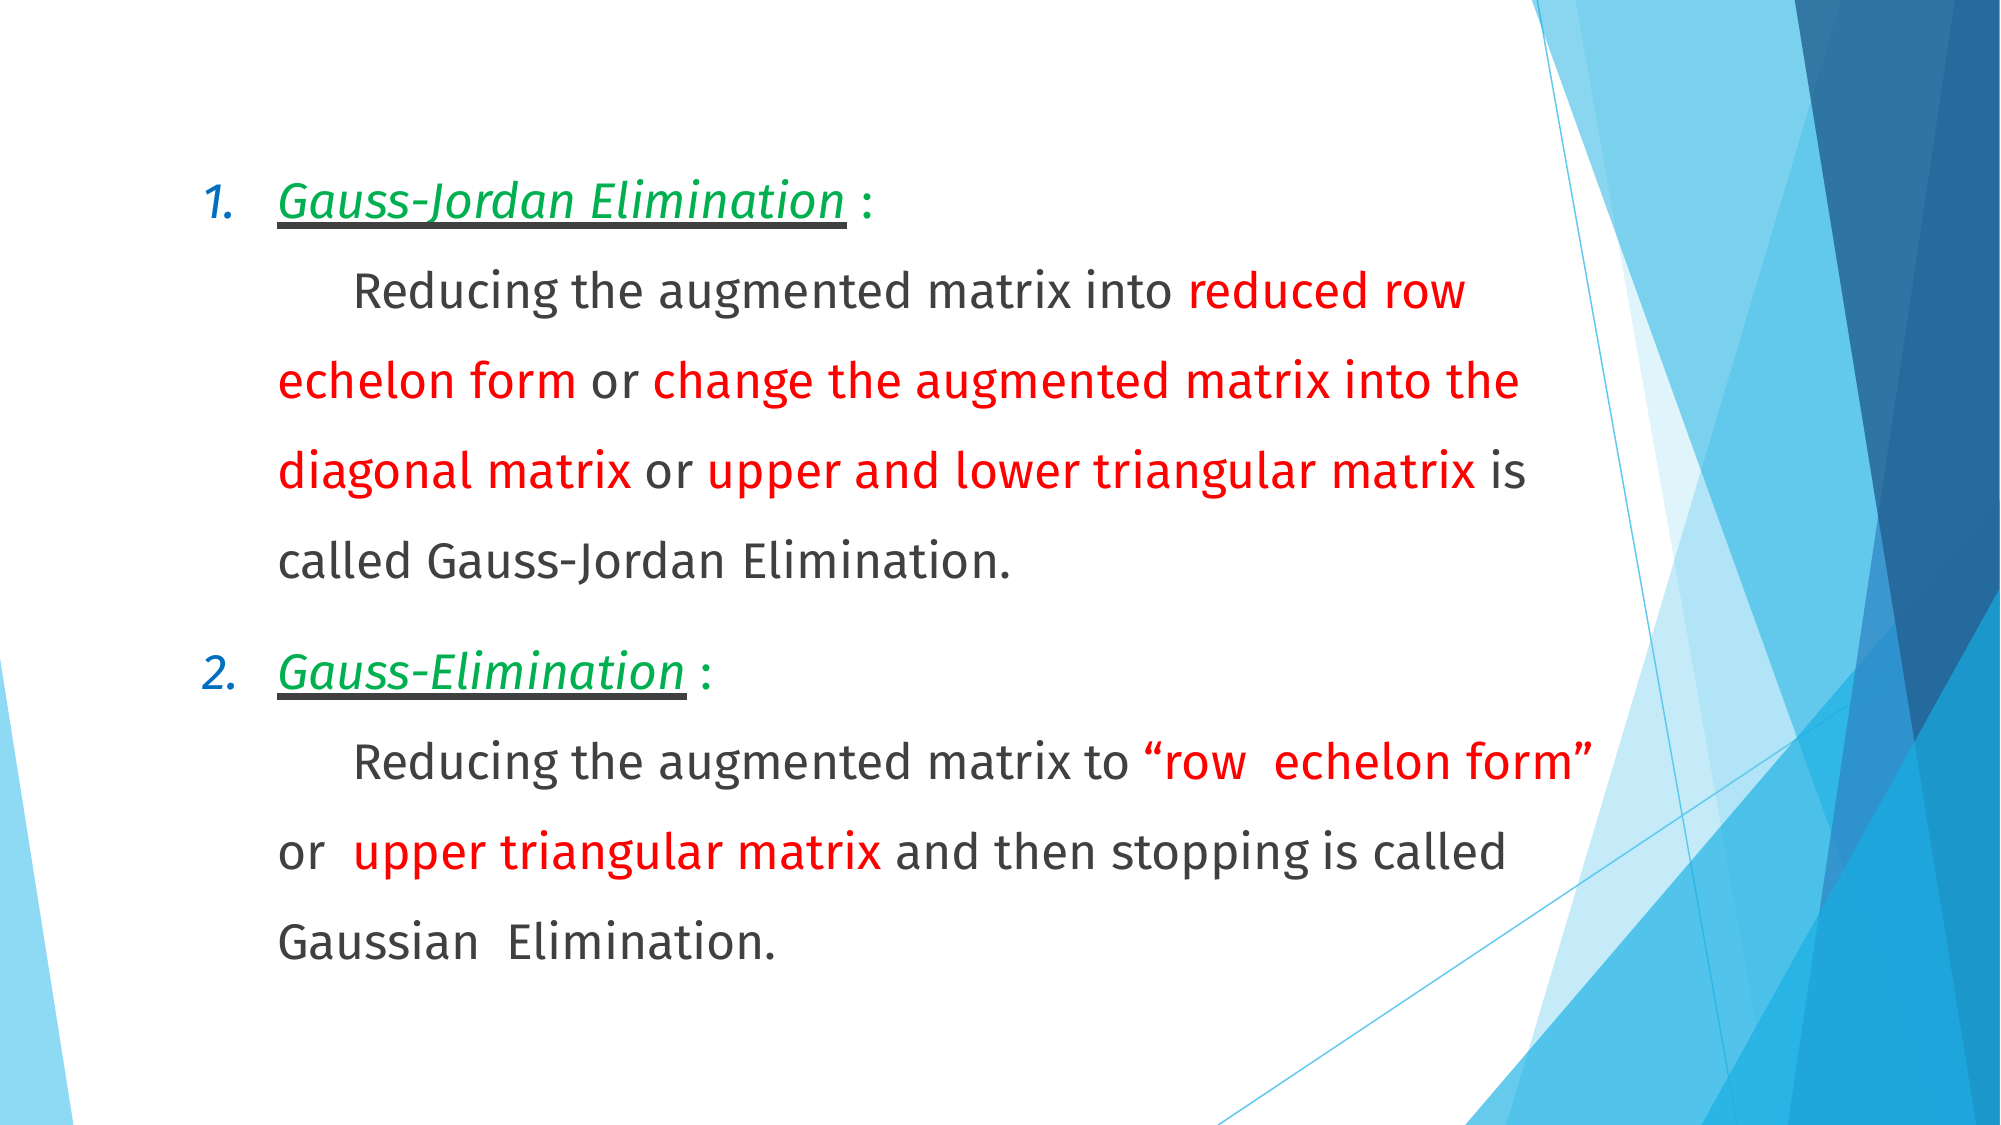

Gauss-Jordan Elimination :
Reducing the augmented matrix into reduced row  echelon form or change the augmented matrix into the diagonal matrix or upper and lower triangular matrix is called Gauss-Jordan Elimination.
Gauss-Elimination :
Reducing the augmented matrix to “row  echelon form” or  upper triangular matrix and then stopping is called Gaussian  Elimination.